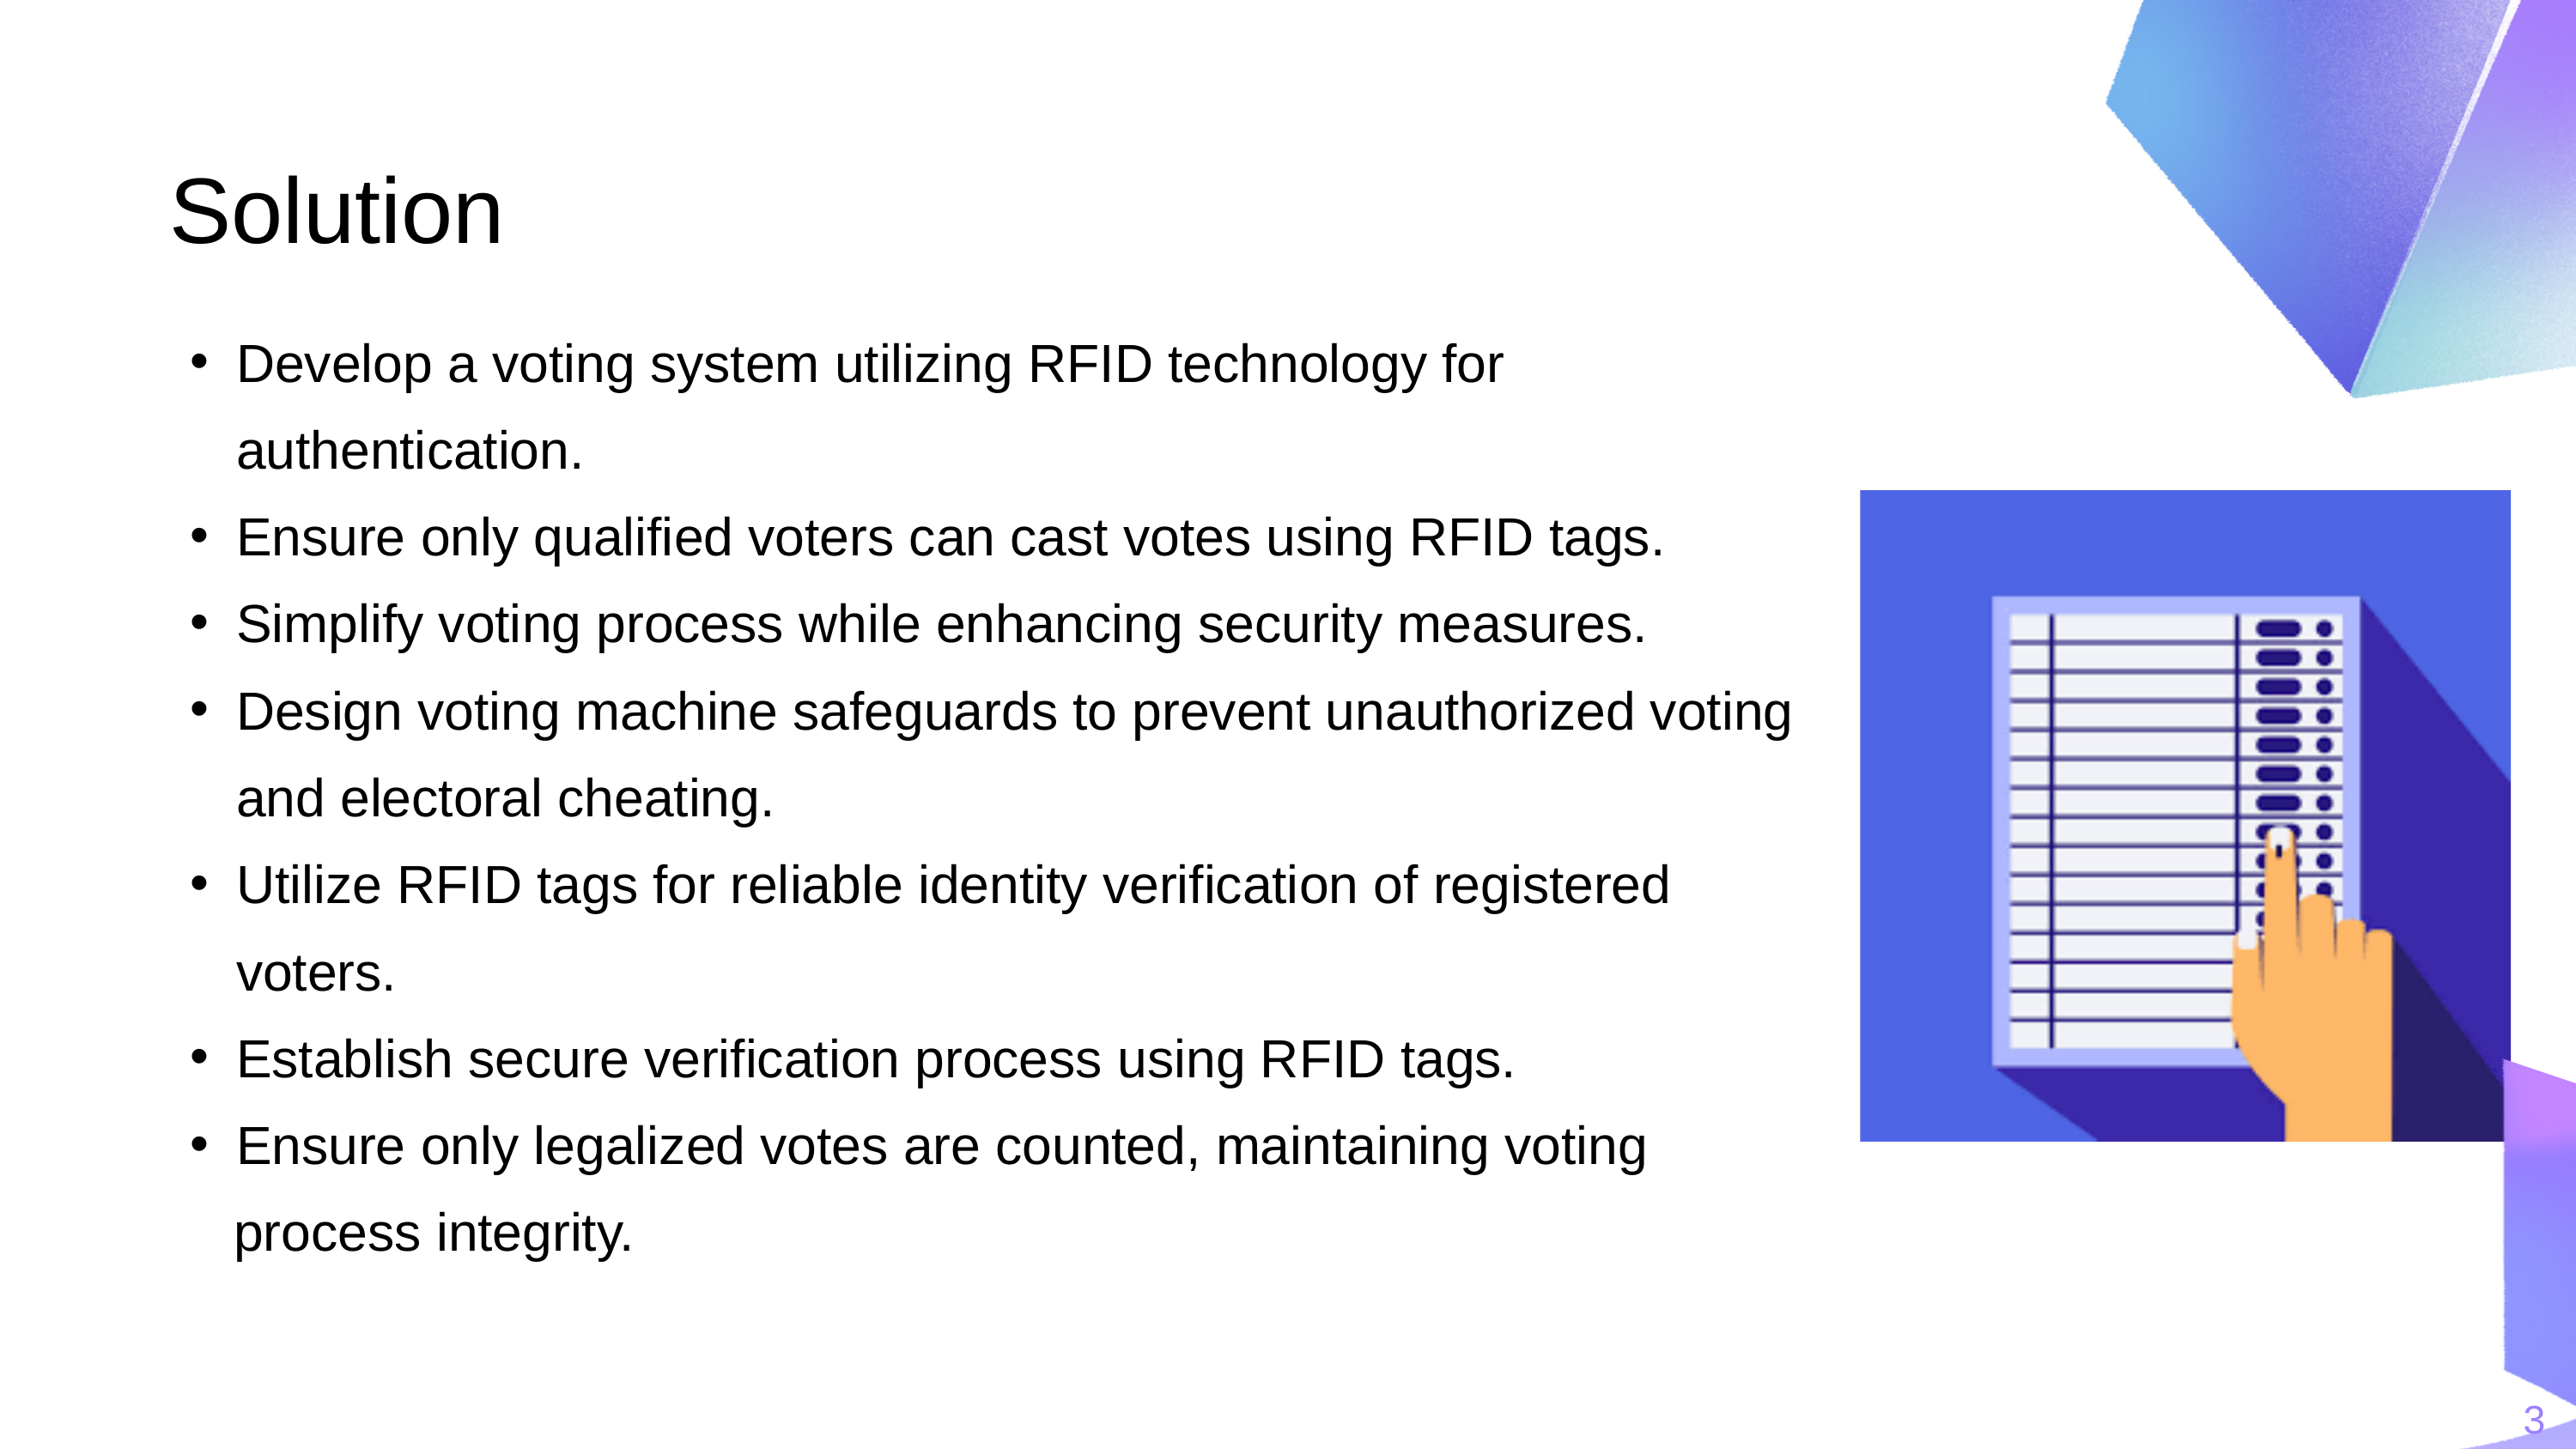

Solution
Develop a voting system utilizing RFID technology for authentication.
Ensure only qualified voters can cast votes using RFID tags.
Simplify voting process while enhancing security measures.
Design voting machine safeguards to prevent unauthorized voting and electoral cheating.
Utilize RFID tags for reliable identity verification of registered voters.
Establish secure verification process using RFID tags.
Ensure only legalized votes are counted, maintaining voting
      process integrity.

3